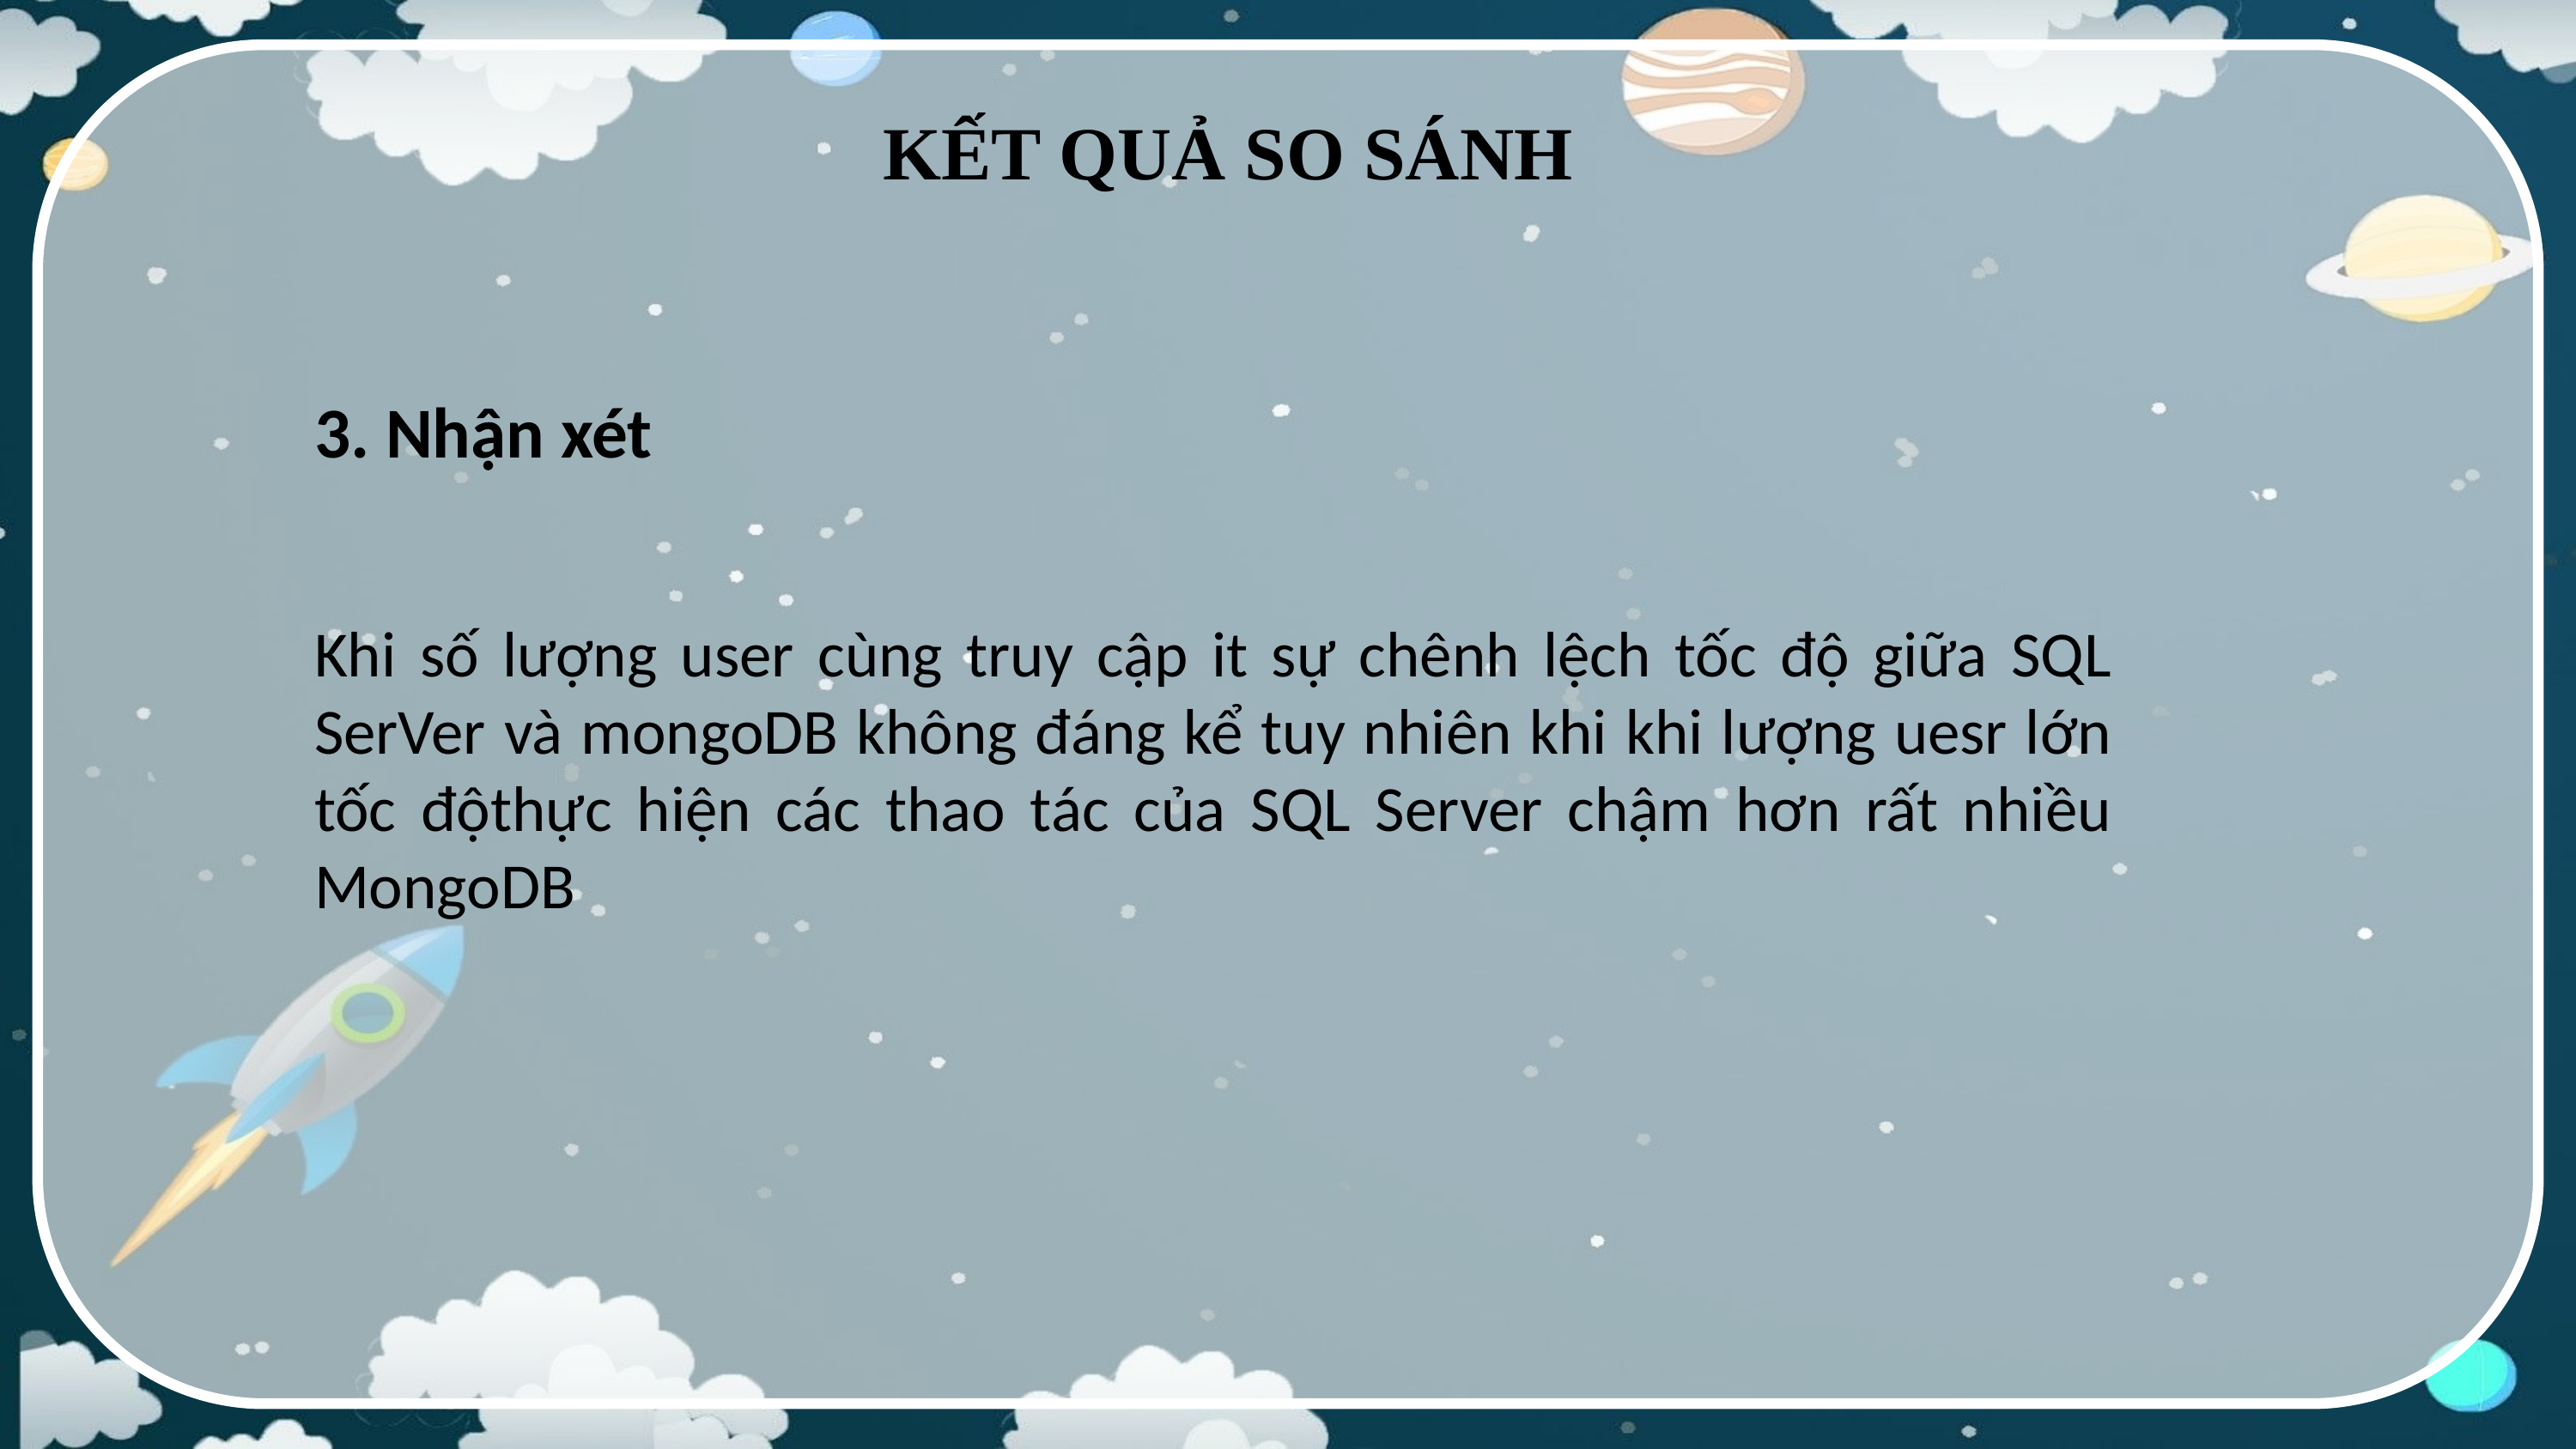

KẾT QUẢ SO SÁNH

3. Nhận xét
Khi số lượng user cùng truy cập it sự chênh lệch tốc độ giữa SQL SerVer và mongoDB không đáng kể tuy nhiên khi khi lượng uesr lớn tốc độthực hiện các thao tác của SQL Server chậm hơn rất nhiều MongoDB